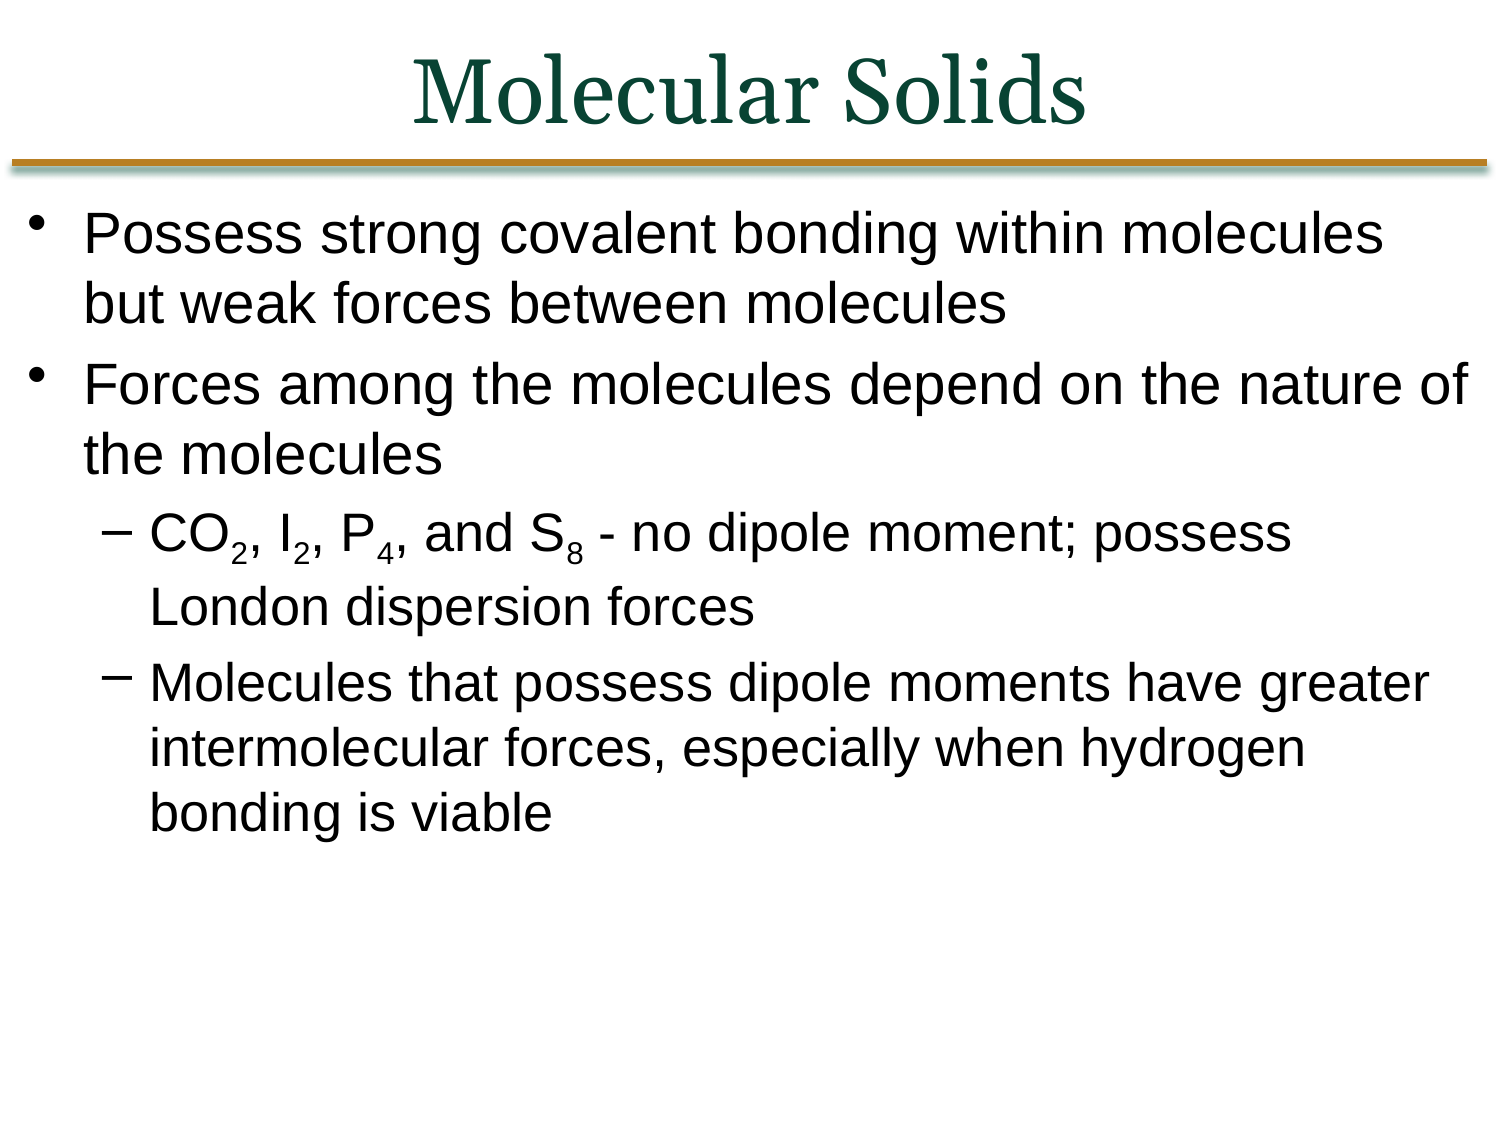

Molecular Solids
Possess strong covalent bonding within molecules but weak forces between molecules
Forces among the molecules depend on the nature of the molecules
CO2, I2, P4, and S8 - no dipole moment; possess London dispersion forces
Molecules that possess dipole moments have greater intermolecular forces, especially when hydrogen bonding is viable